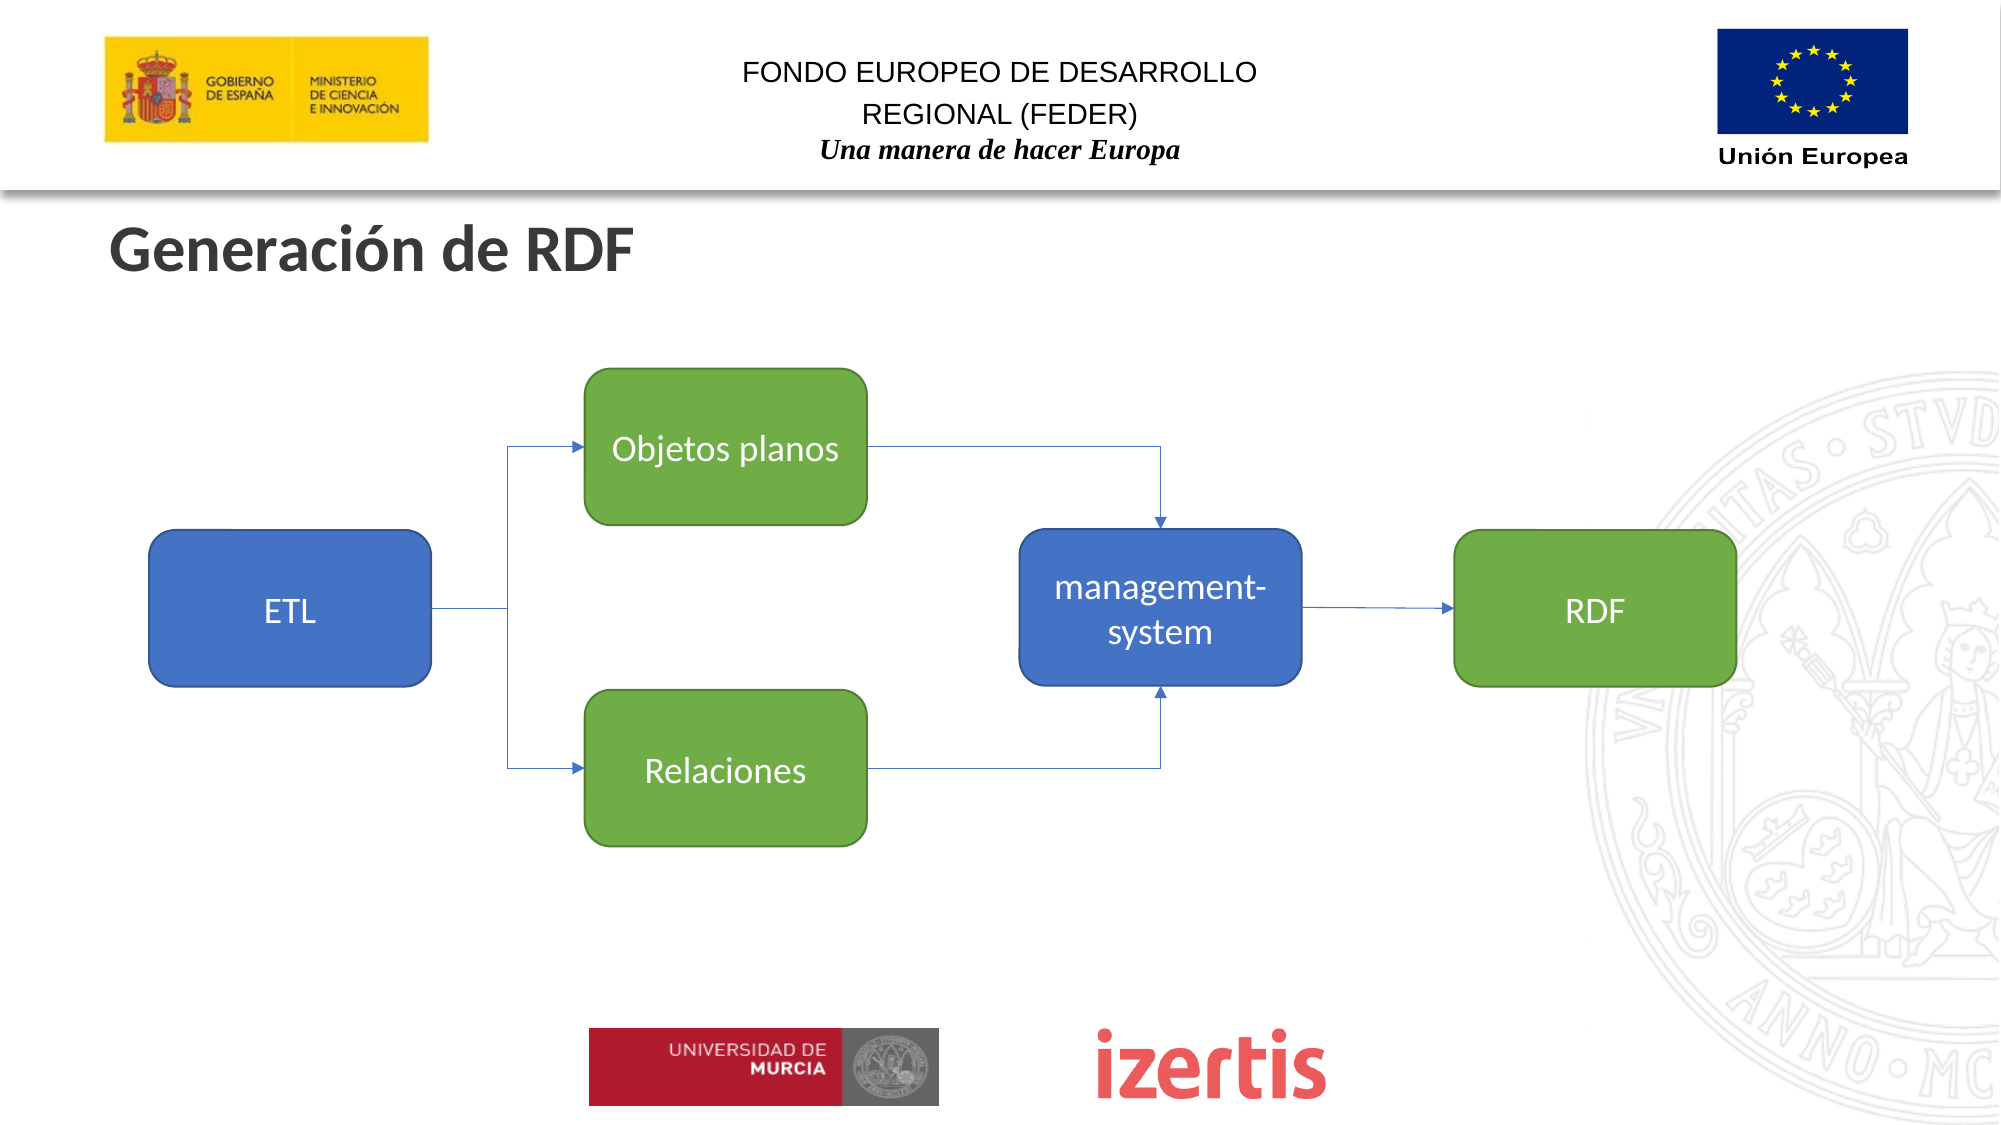

Generación de RDF

Objetos planos
management-system
ETL
RDF
Relaciones